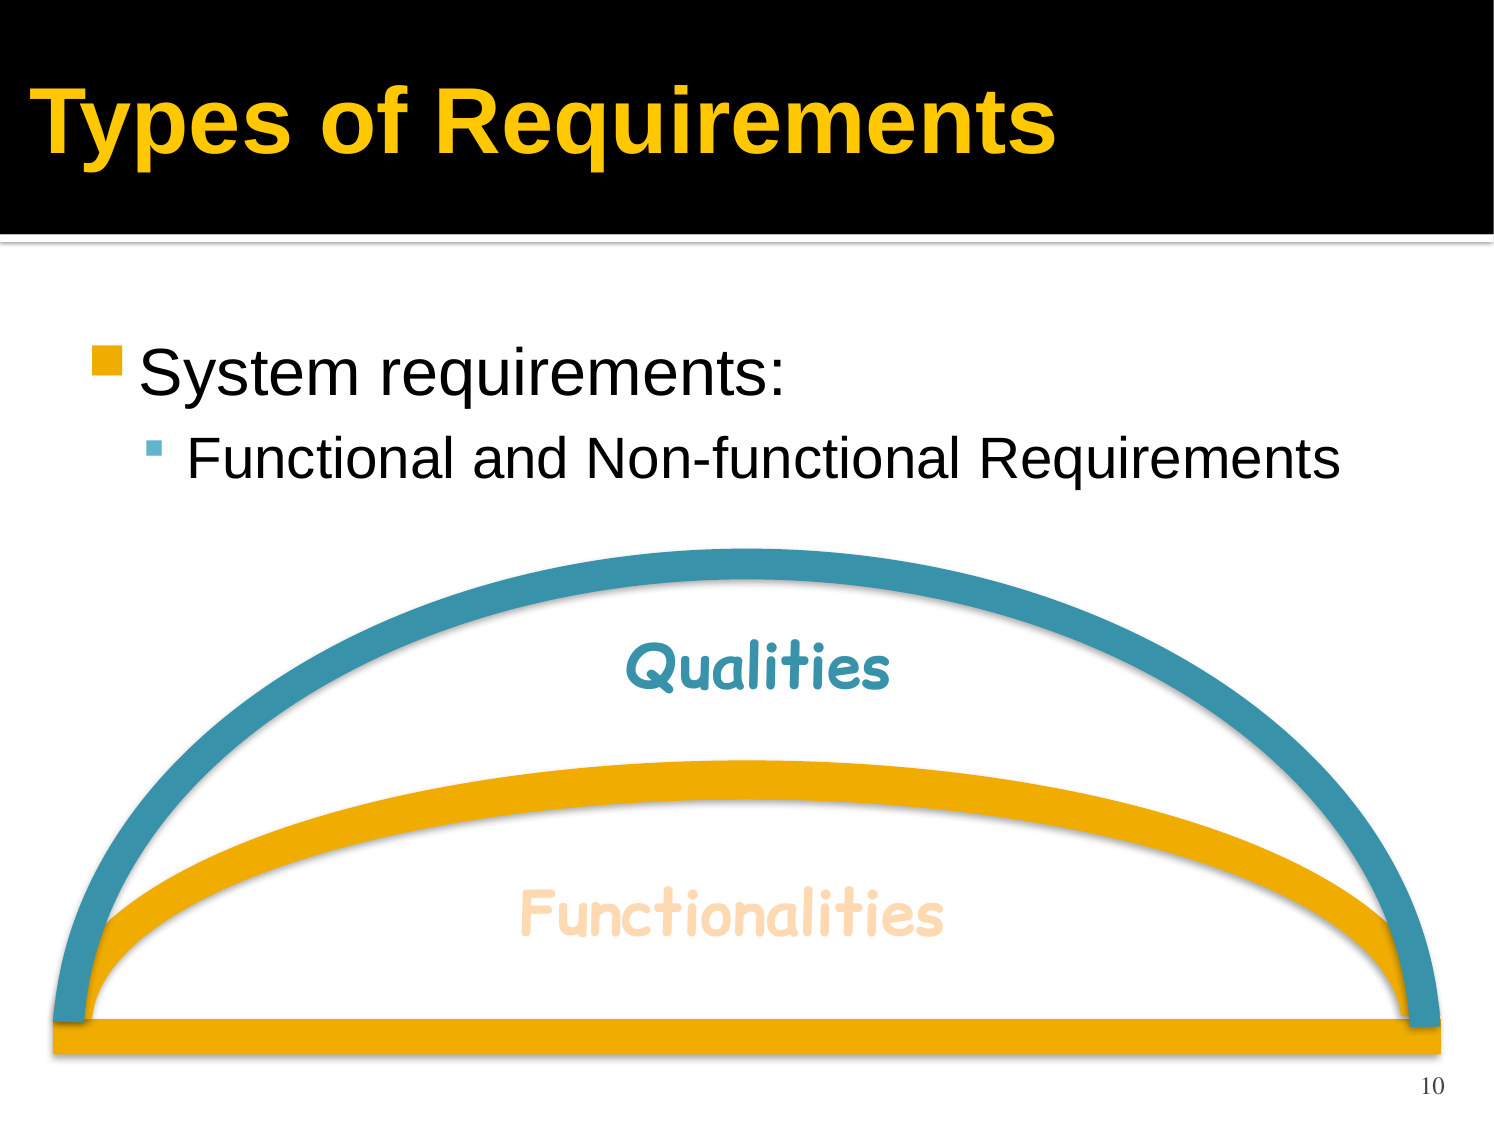

# Types of Requirements
System requirements:
Functional and Non-functional Requirements

Qualities

Functionalities

10